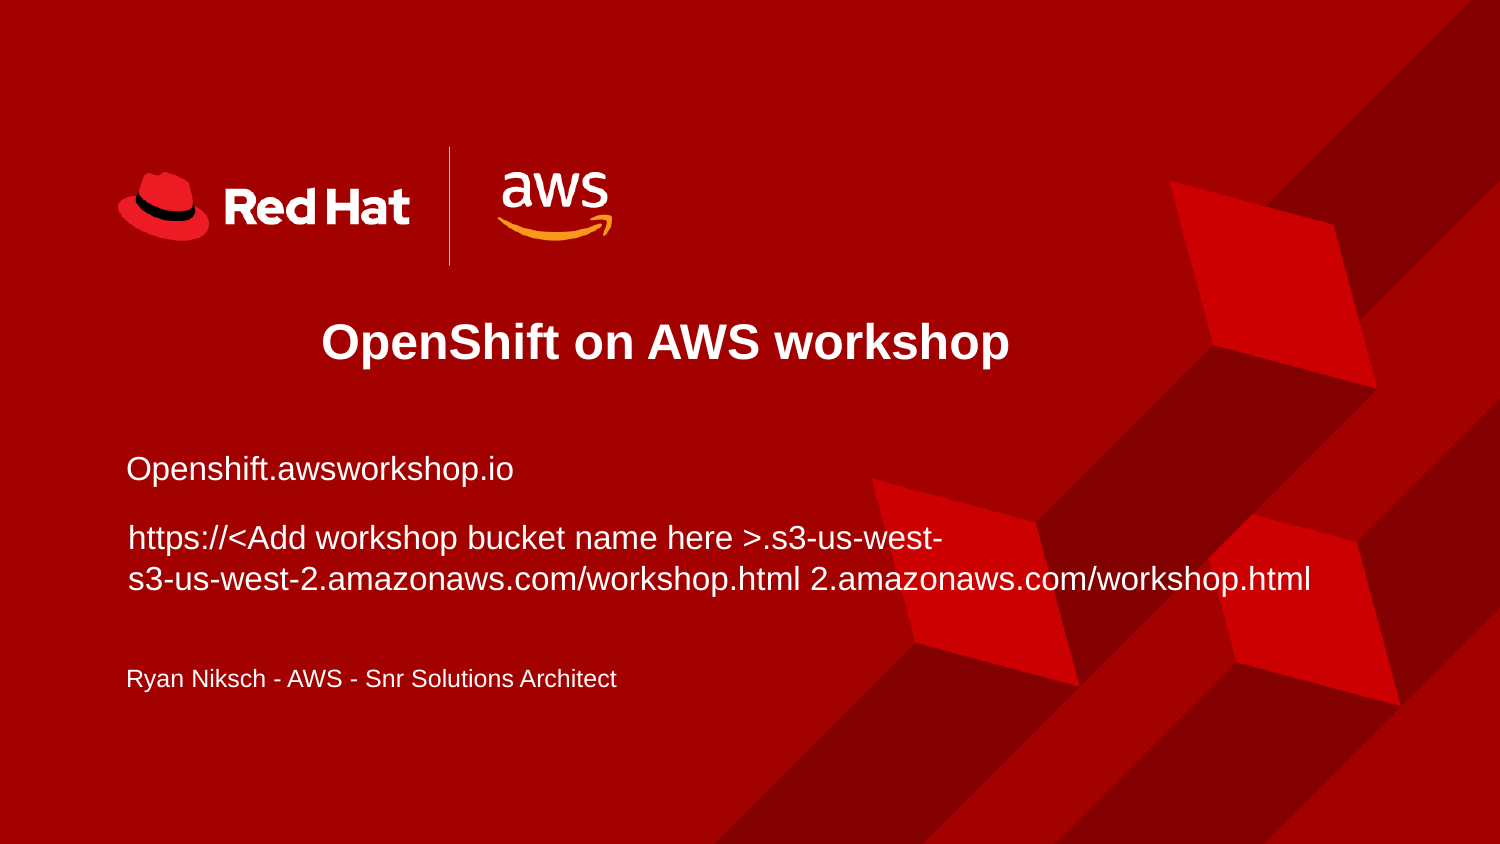

# OpenShift on AWS workshop
Openshift.awsworkshop.io

https://<Add workshop bucket name here >.s3-us-west- s3-us-west-2.amazonaws.com/workshop.html 2.amazonaws.com/workshop.html

Ryan Niksch - AWS - Snr Solutions Architect